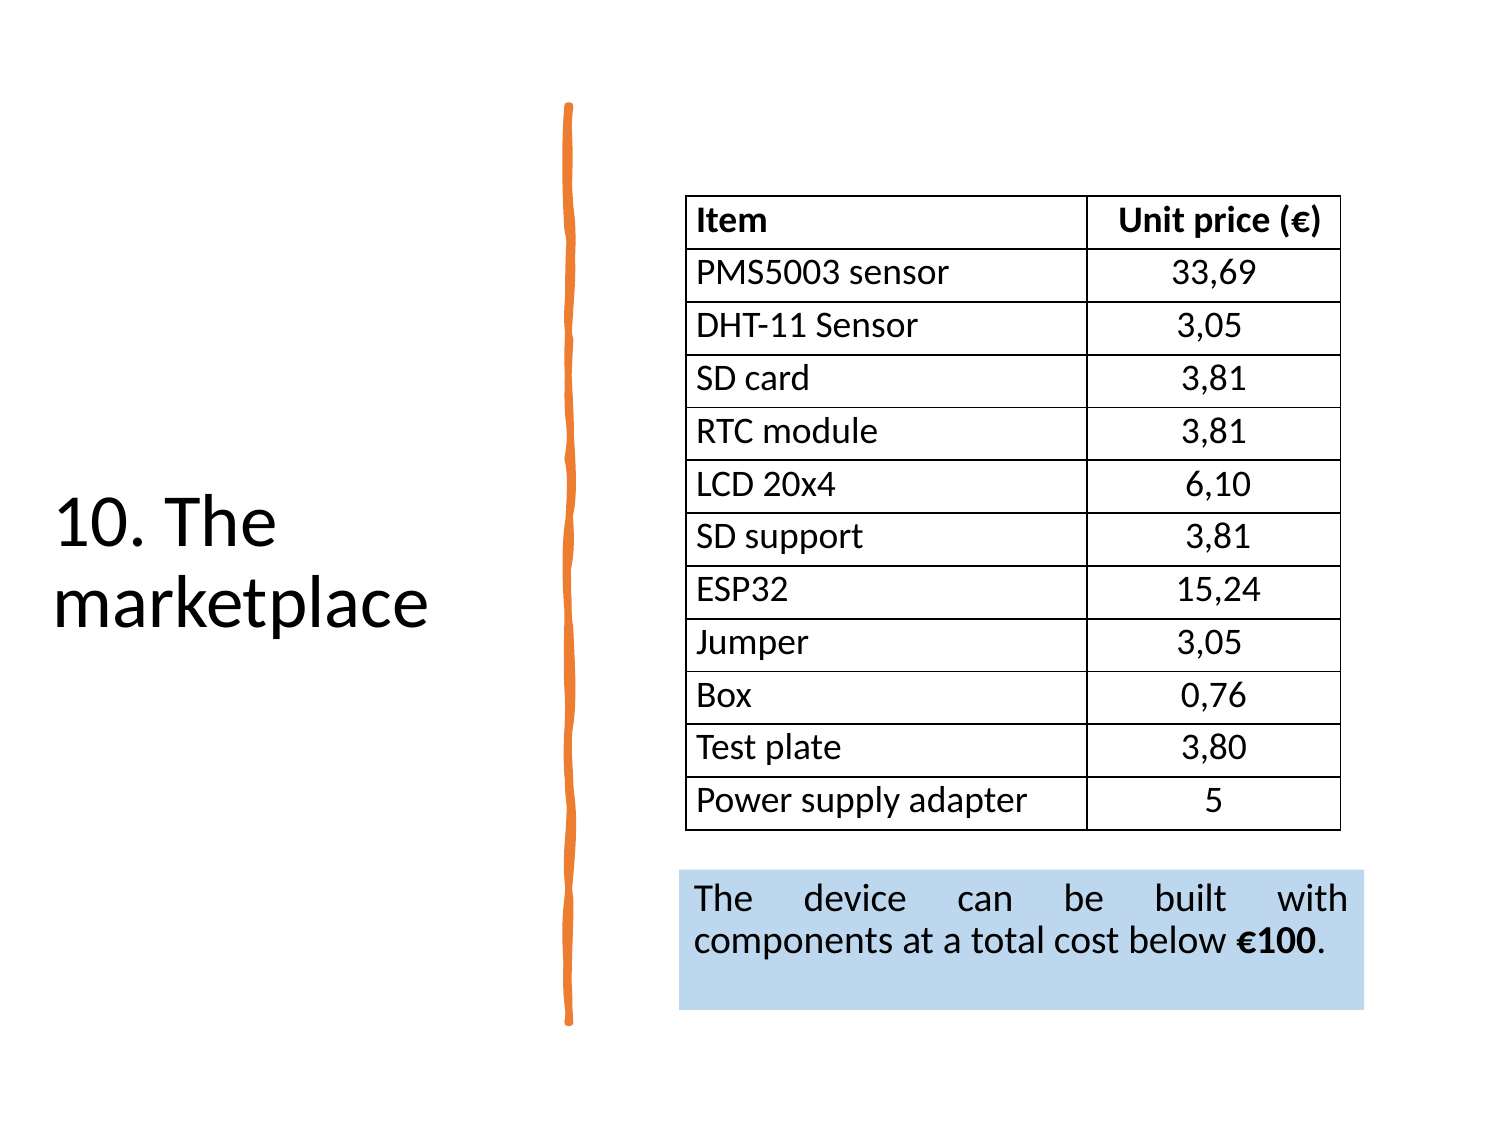

# 10. The marketplace

| Item | Unit price (€) |
| --- | --- |
| PMS5003 sensor | 33,69 |
| DHT-11 Sensor | 3,05 |
| SD card | 3,81 |
| RTC module | 3,81 |
| LCD 20x4 | 6,10 |
| SD support | 3,81 |
| ESP32 | 15,24 |
| Jumper | 3,05 |
| Box | 0,76 |
| Test plate | 3,80 |
| Power supply adapter | 5 |
The device can be built with components at a total cost below €100.